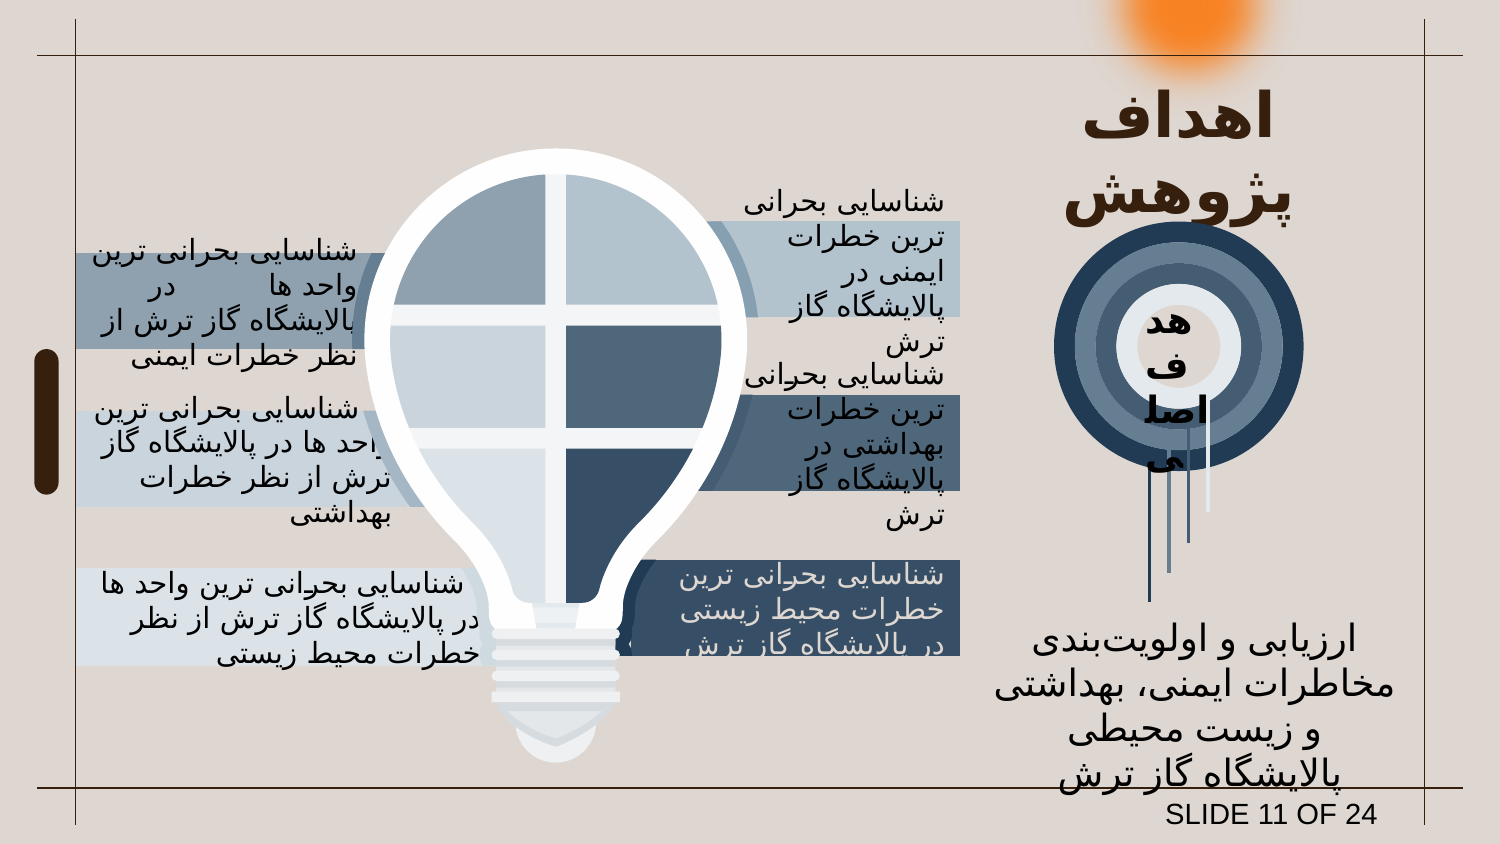

# اهداف پژوهش

شناسایی بحرانی ترین خطرات ایمنی در پالایشگاه گاز ترش

هدف اصلی
شناسایی بحرانی ترین واحد ها          در پالایشگاه گاز ترش از نظر خطرات ایمنی
شناسایی بحرانی ترین خطرات بهداشتی در پالایشگاه گاز ترش
    شناسایی بحرانی ترین واحد ها در پالایشگاه گاز ترش از نظر خطرات بهداشتی
شناسایی بحرانی ترین خطرات محیط زیستی در پالایشگاه گاز ترش
  شناسایی بحرانی ترین واحد ها در پالایشگاه گاز ترش از نظر خطرات محیط زیستی
ارزیابی و اولویت‌بندی مخاطرات ایمنی، بهداشتی و زیست محیطی
پالایشگاه گاز ترش